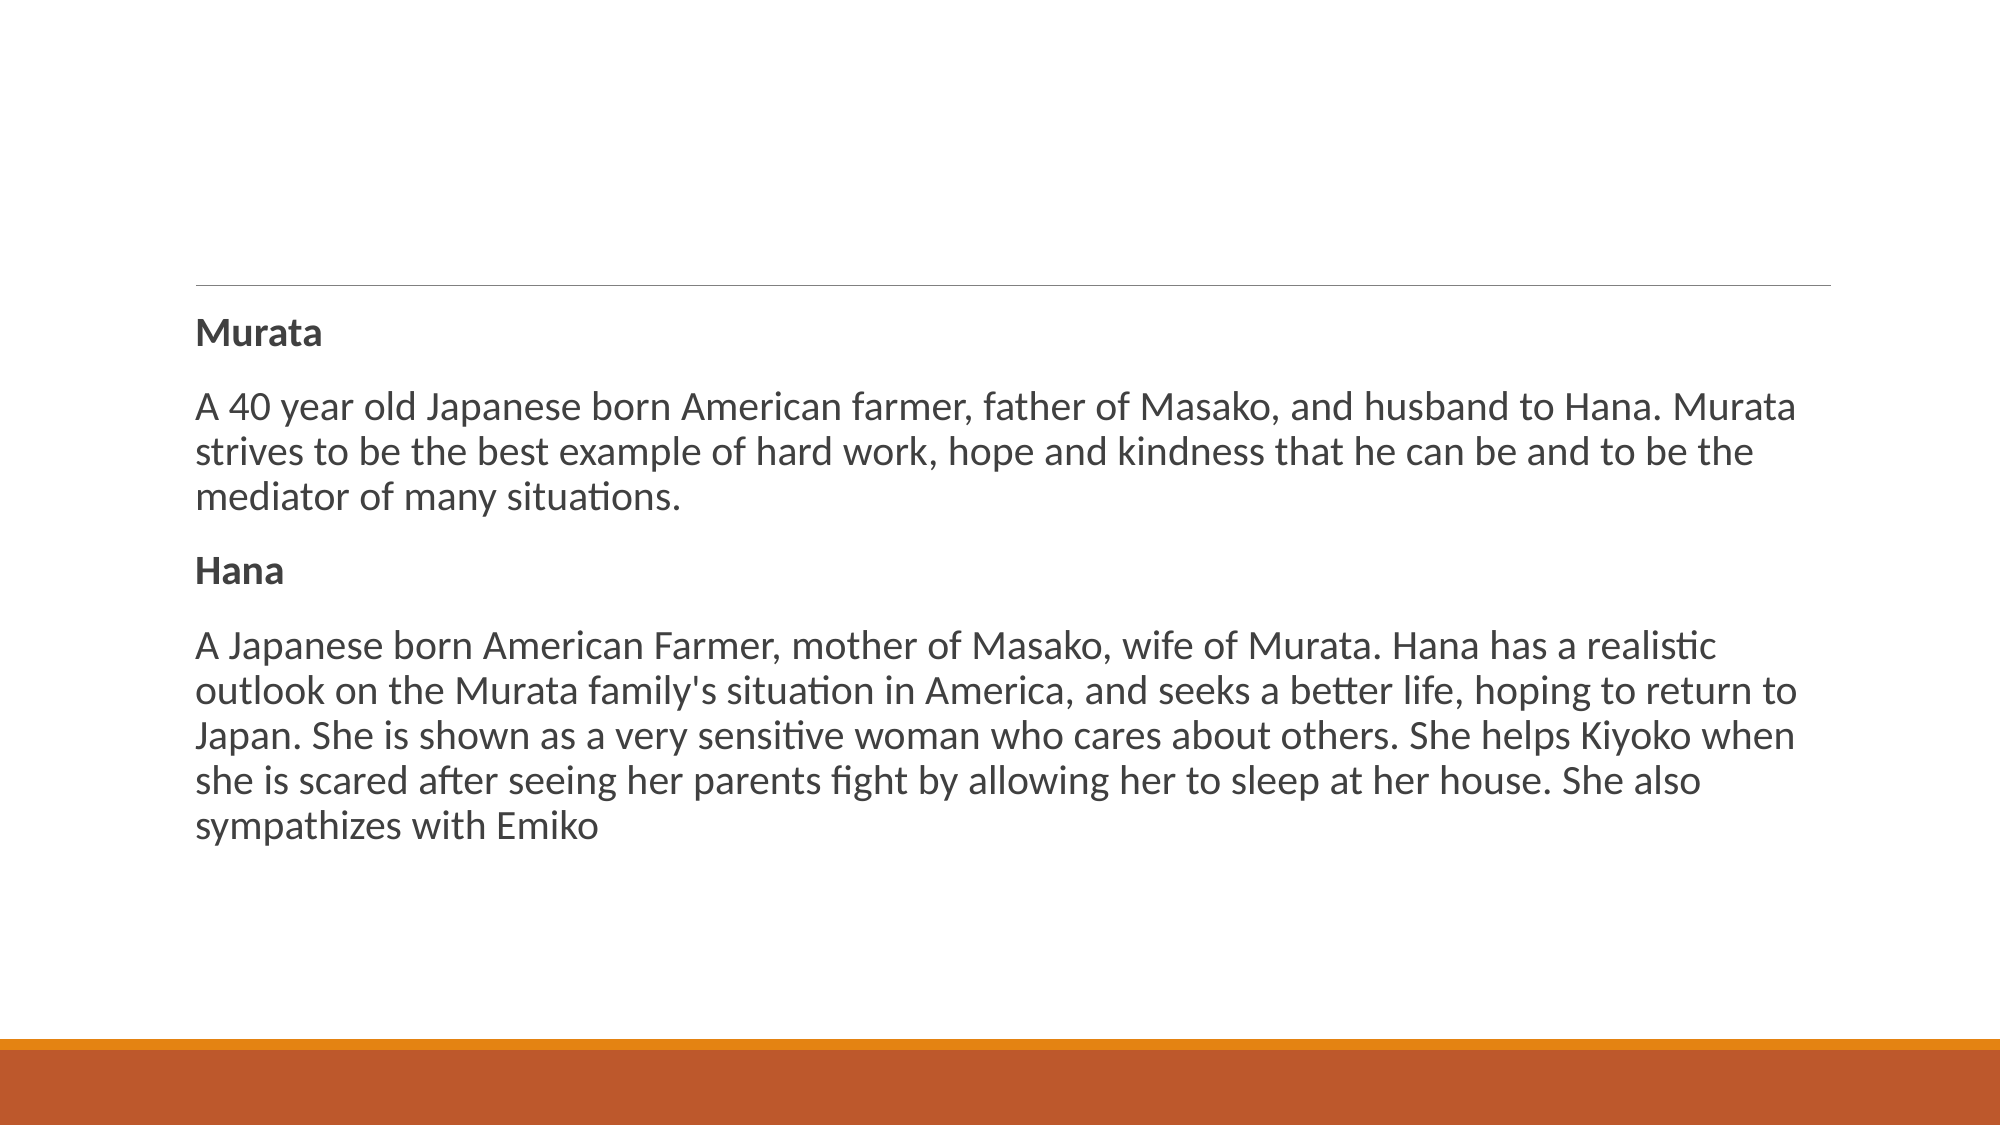

Murata
A 40 year old Japanese born American farmer, father of Masako, and husband to Hana. Murata strives to be the best example of hard work, hope and kindness that he can be and to be the mediator of many situations.
Hana
A Japanese born American Farmer, mother of Masako, wife of Murata. Hana has a realistic outlook on the Murata family's situation in America, and seeks a better life, hoping to return to Japan. She is shown as a very sensitive woman who cares about others. She helps Kiyoko when she is scared after seeing her parents fight by allowing her to sleep at her house. She also sympathizes with Emiko